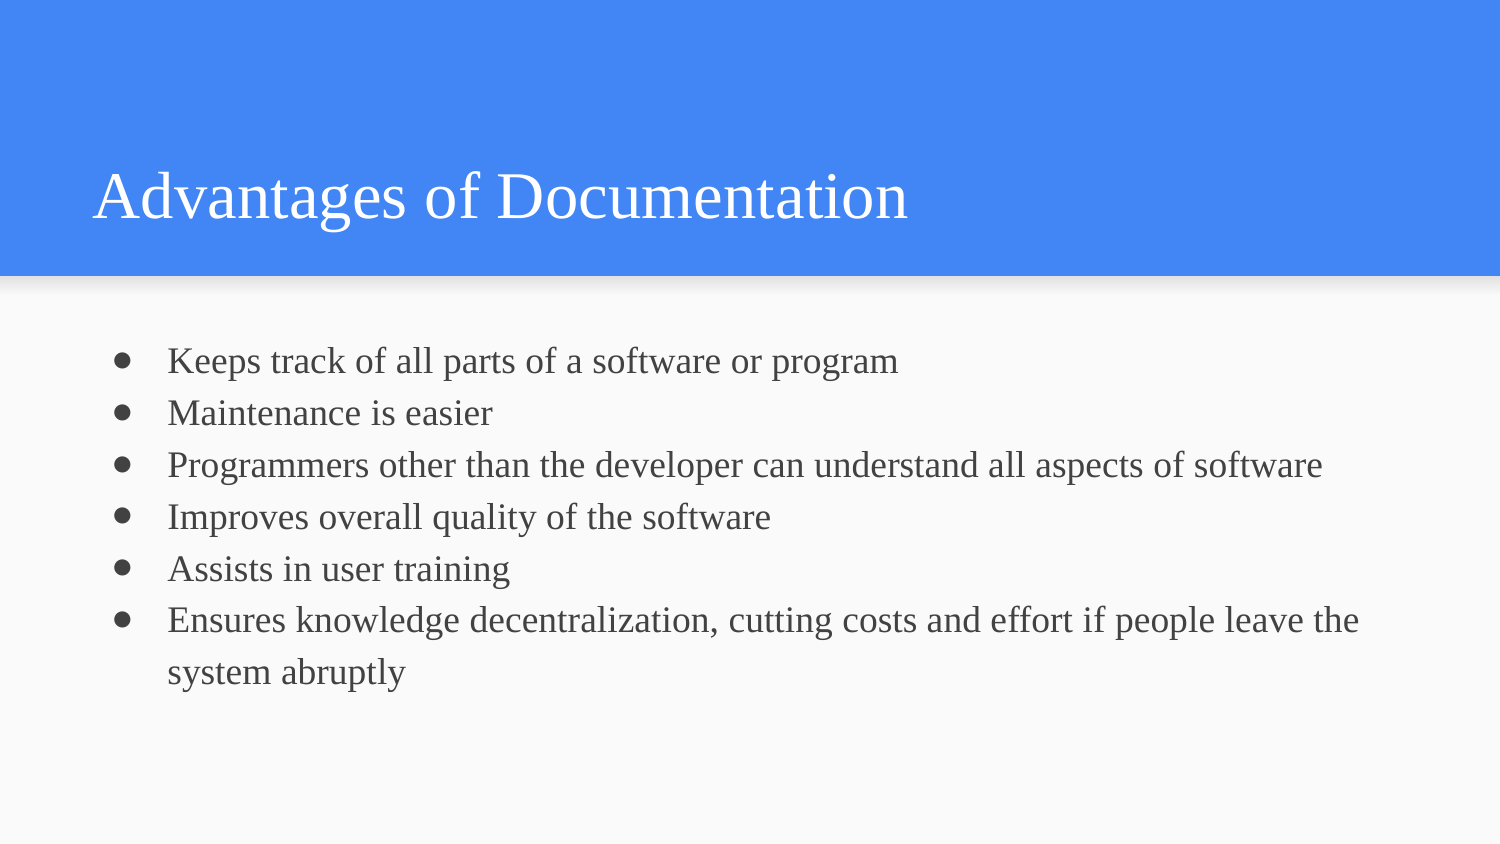

# Advantages of Documentation
Keeps track of all parts of a software or program
Maintenance is easier
Programmers other than the developer can understand all aspects of software
Improves overall quality of the software
Assists in user training
Ensures knowledge decentralization, cutting costs and effort if people leave the system abruptly